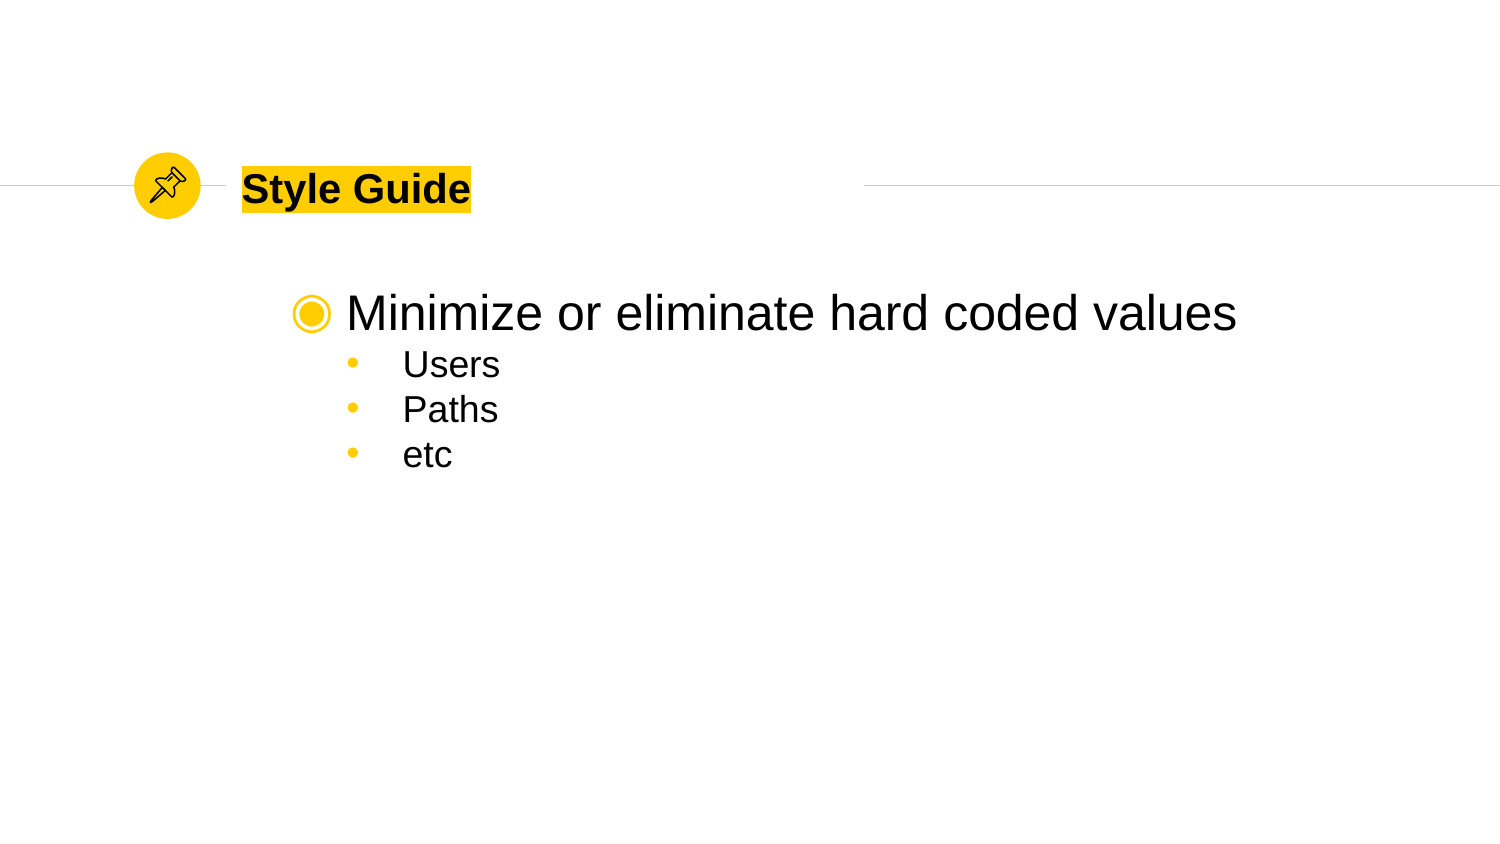

# Style Guide

Minimize or eliminate hard coded values
Users
Paths
etc